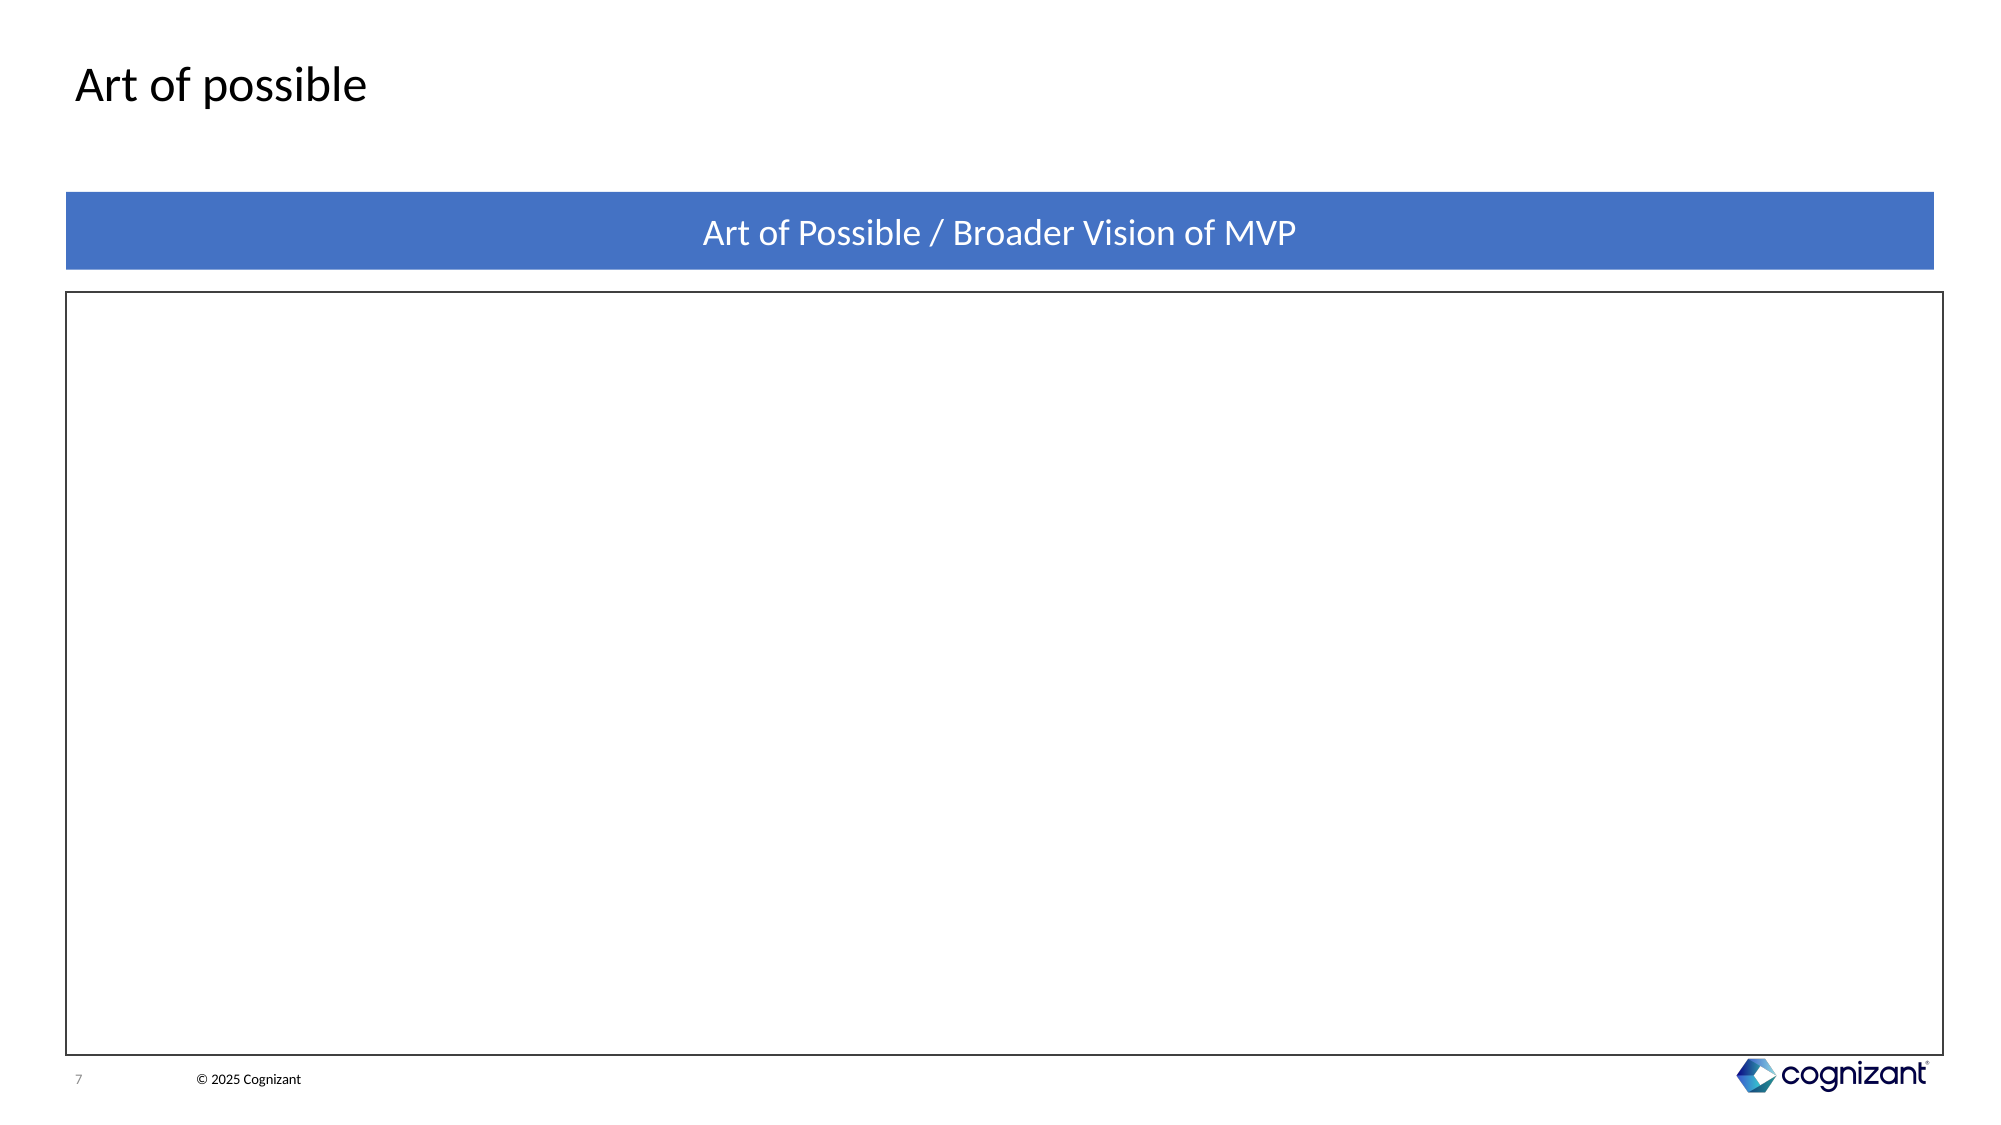

# Art of possible
Art of Possible / Broader Vision of MVP

7